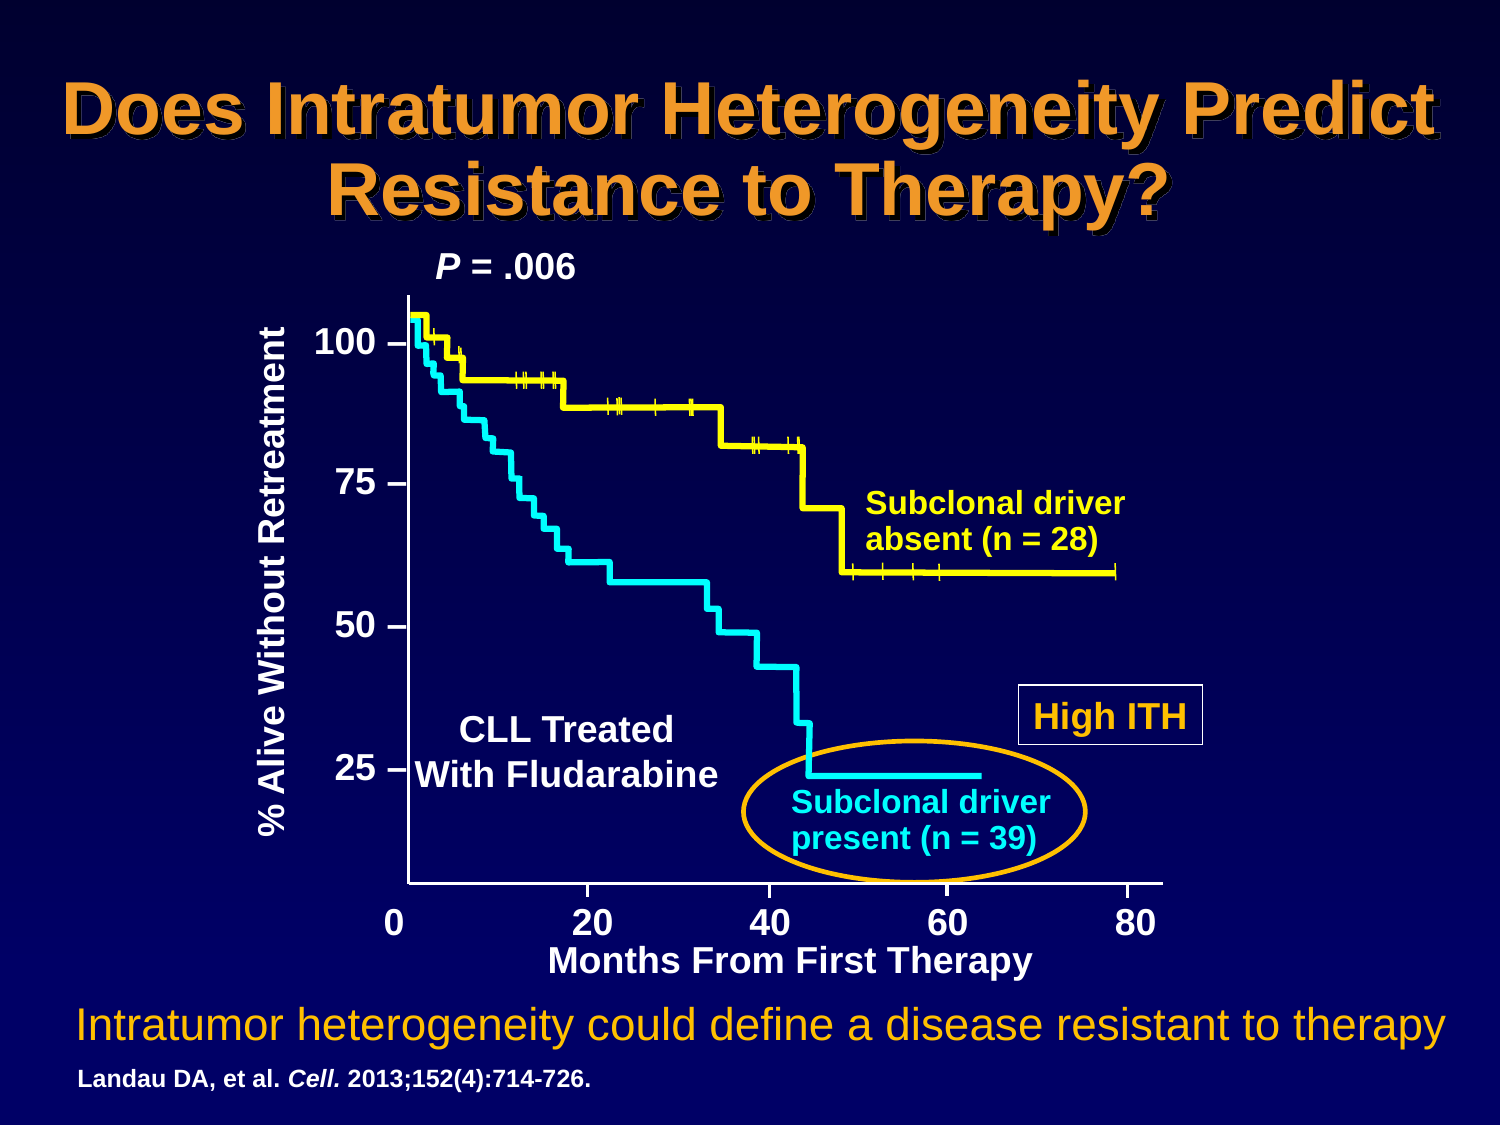

# Does Intratumor Heterogeneity Predict Resistance to Therapy?
100 –
75 –
50 –
25 –
P = .006

Subclonal driver absent (n = 28)
% Alive Without Retreatment
High ITH
CLL Treated
With Fludarabine

Subclonal driver present (n = 39)
0                20             40             60              80
Months From First Therapy
Intratumor heterogeneity could define a disease resistant to therapy
Landau DA, et al. Cell. 2013;152(4):714-726.